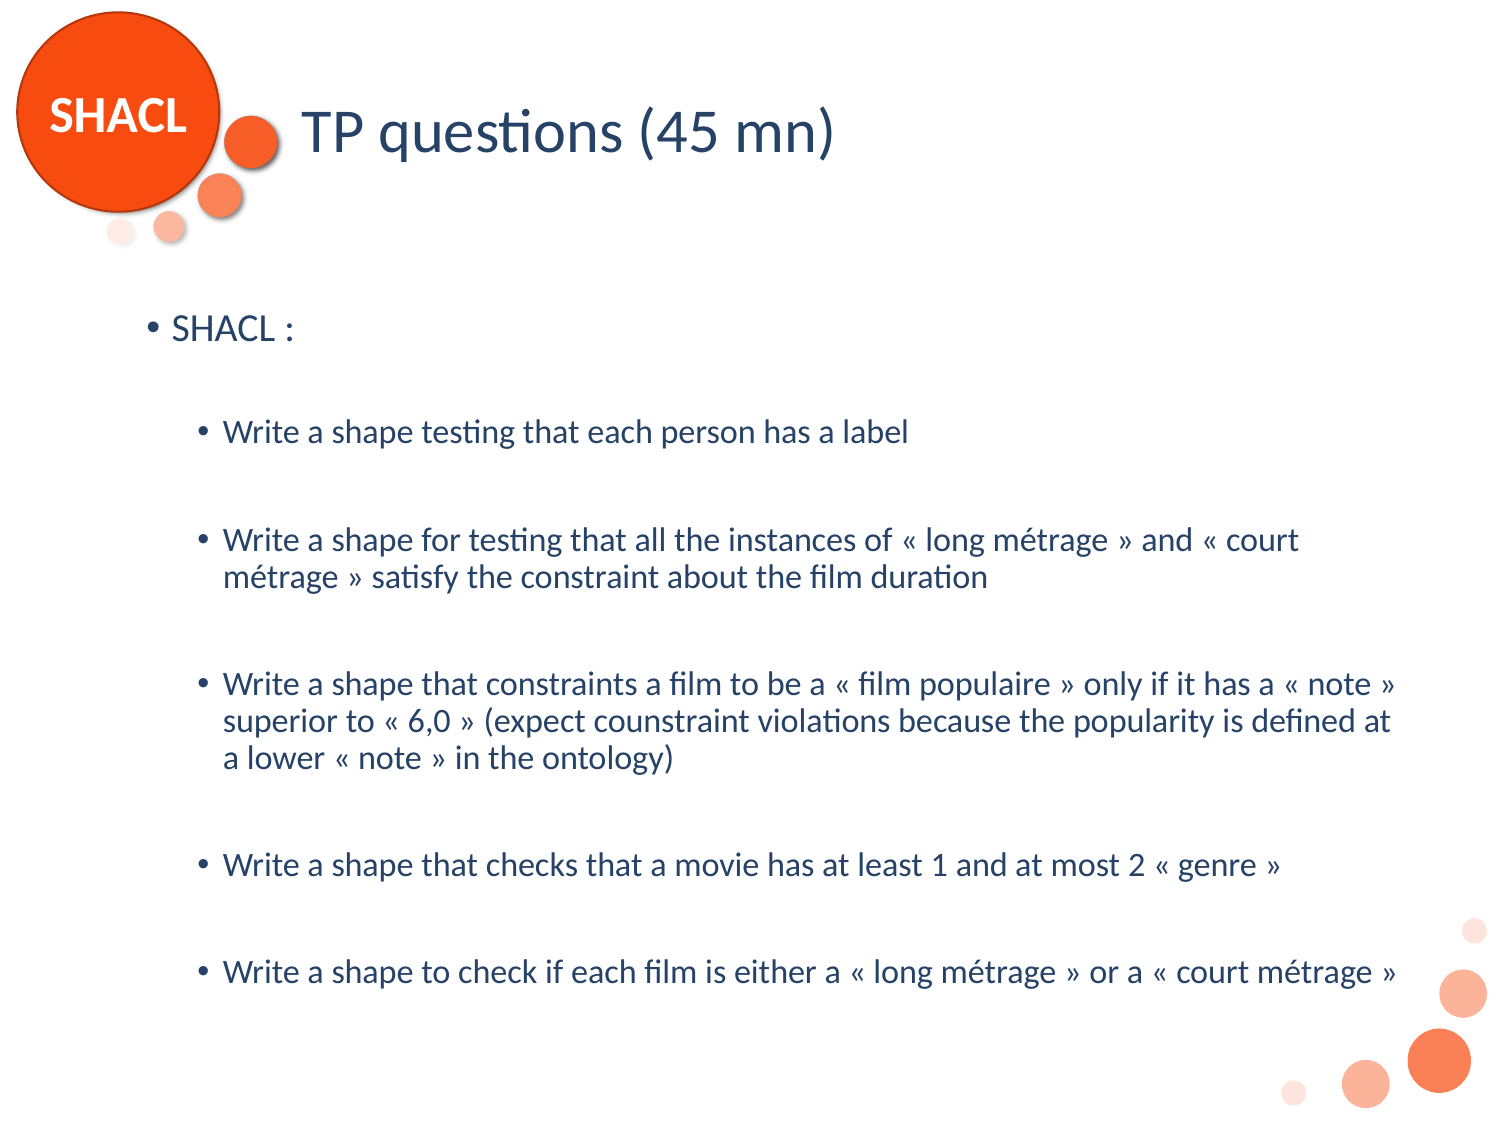

# TP questions (45 mn)
SHACL :

Write a shape testing that each person has a label

Write a shape for testing that all the instances of « long métrage » and « court métrage » satisfy the constraint about the film duration

Write a shape that constraints a film to be a « film populaire » only if it has a « note » superior to « 6,0 » (expect counstraint violations because the popularity is defined at a lower « note » in the ontology)

Write a shape that checks that a movie has at least 1 and at most 2 « genre »

Write a shape to check if each film is either a « long métrage » or a « court métrage »